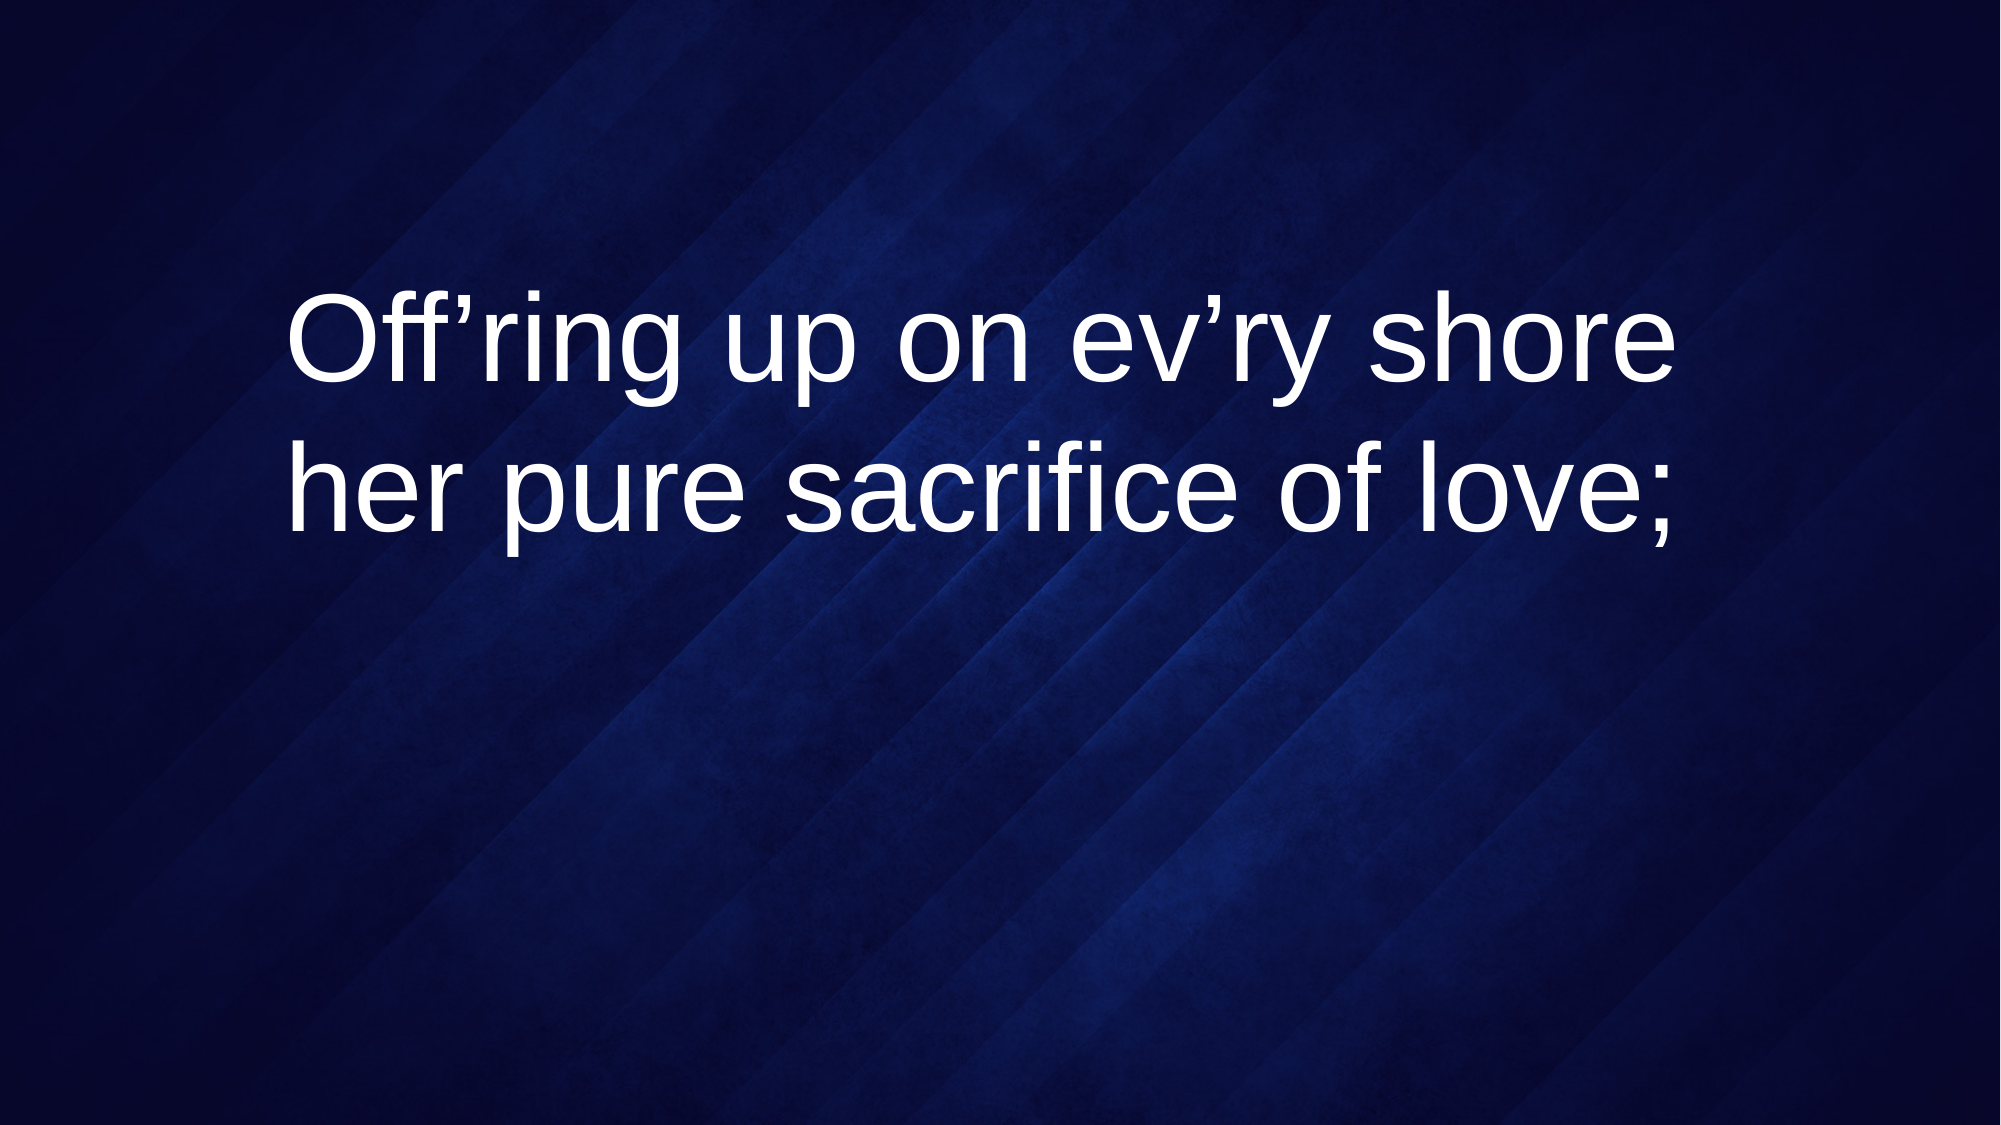

# Off’ring up on ev’ry shore her pure sacrifice of love;